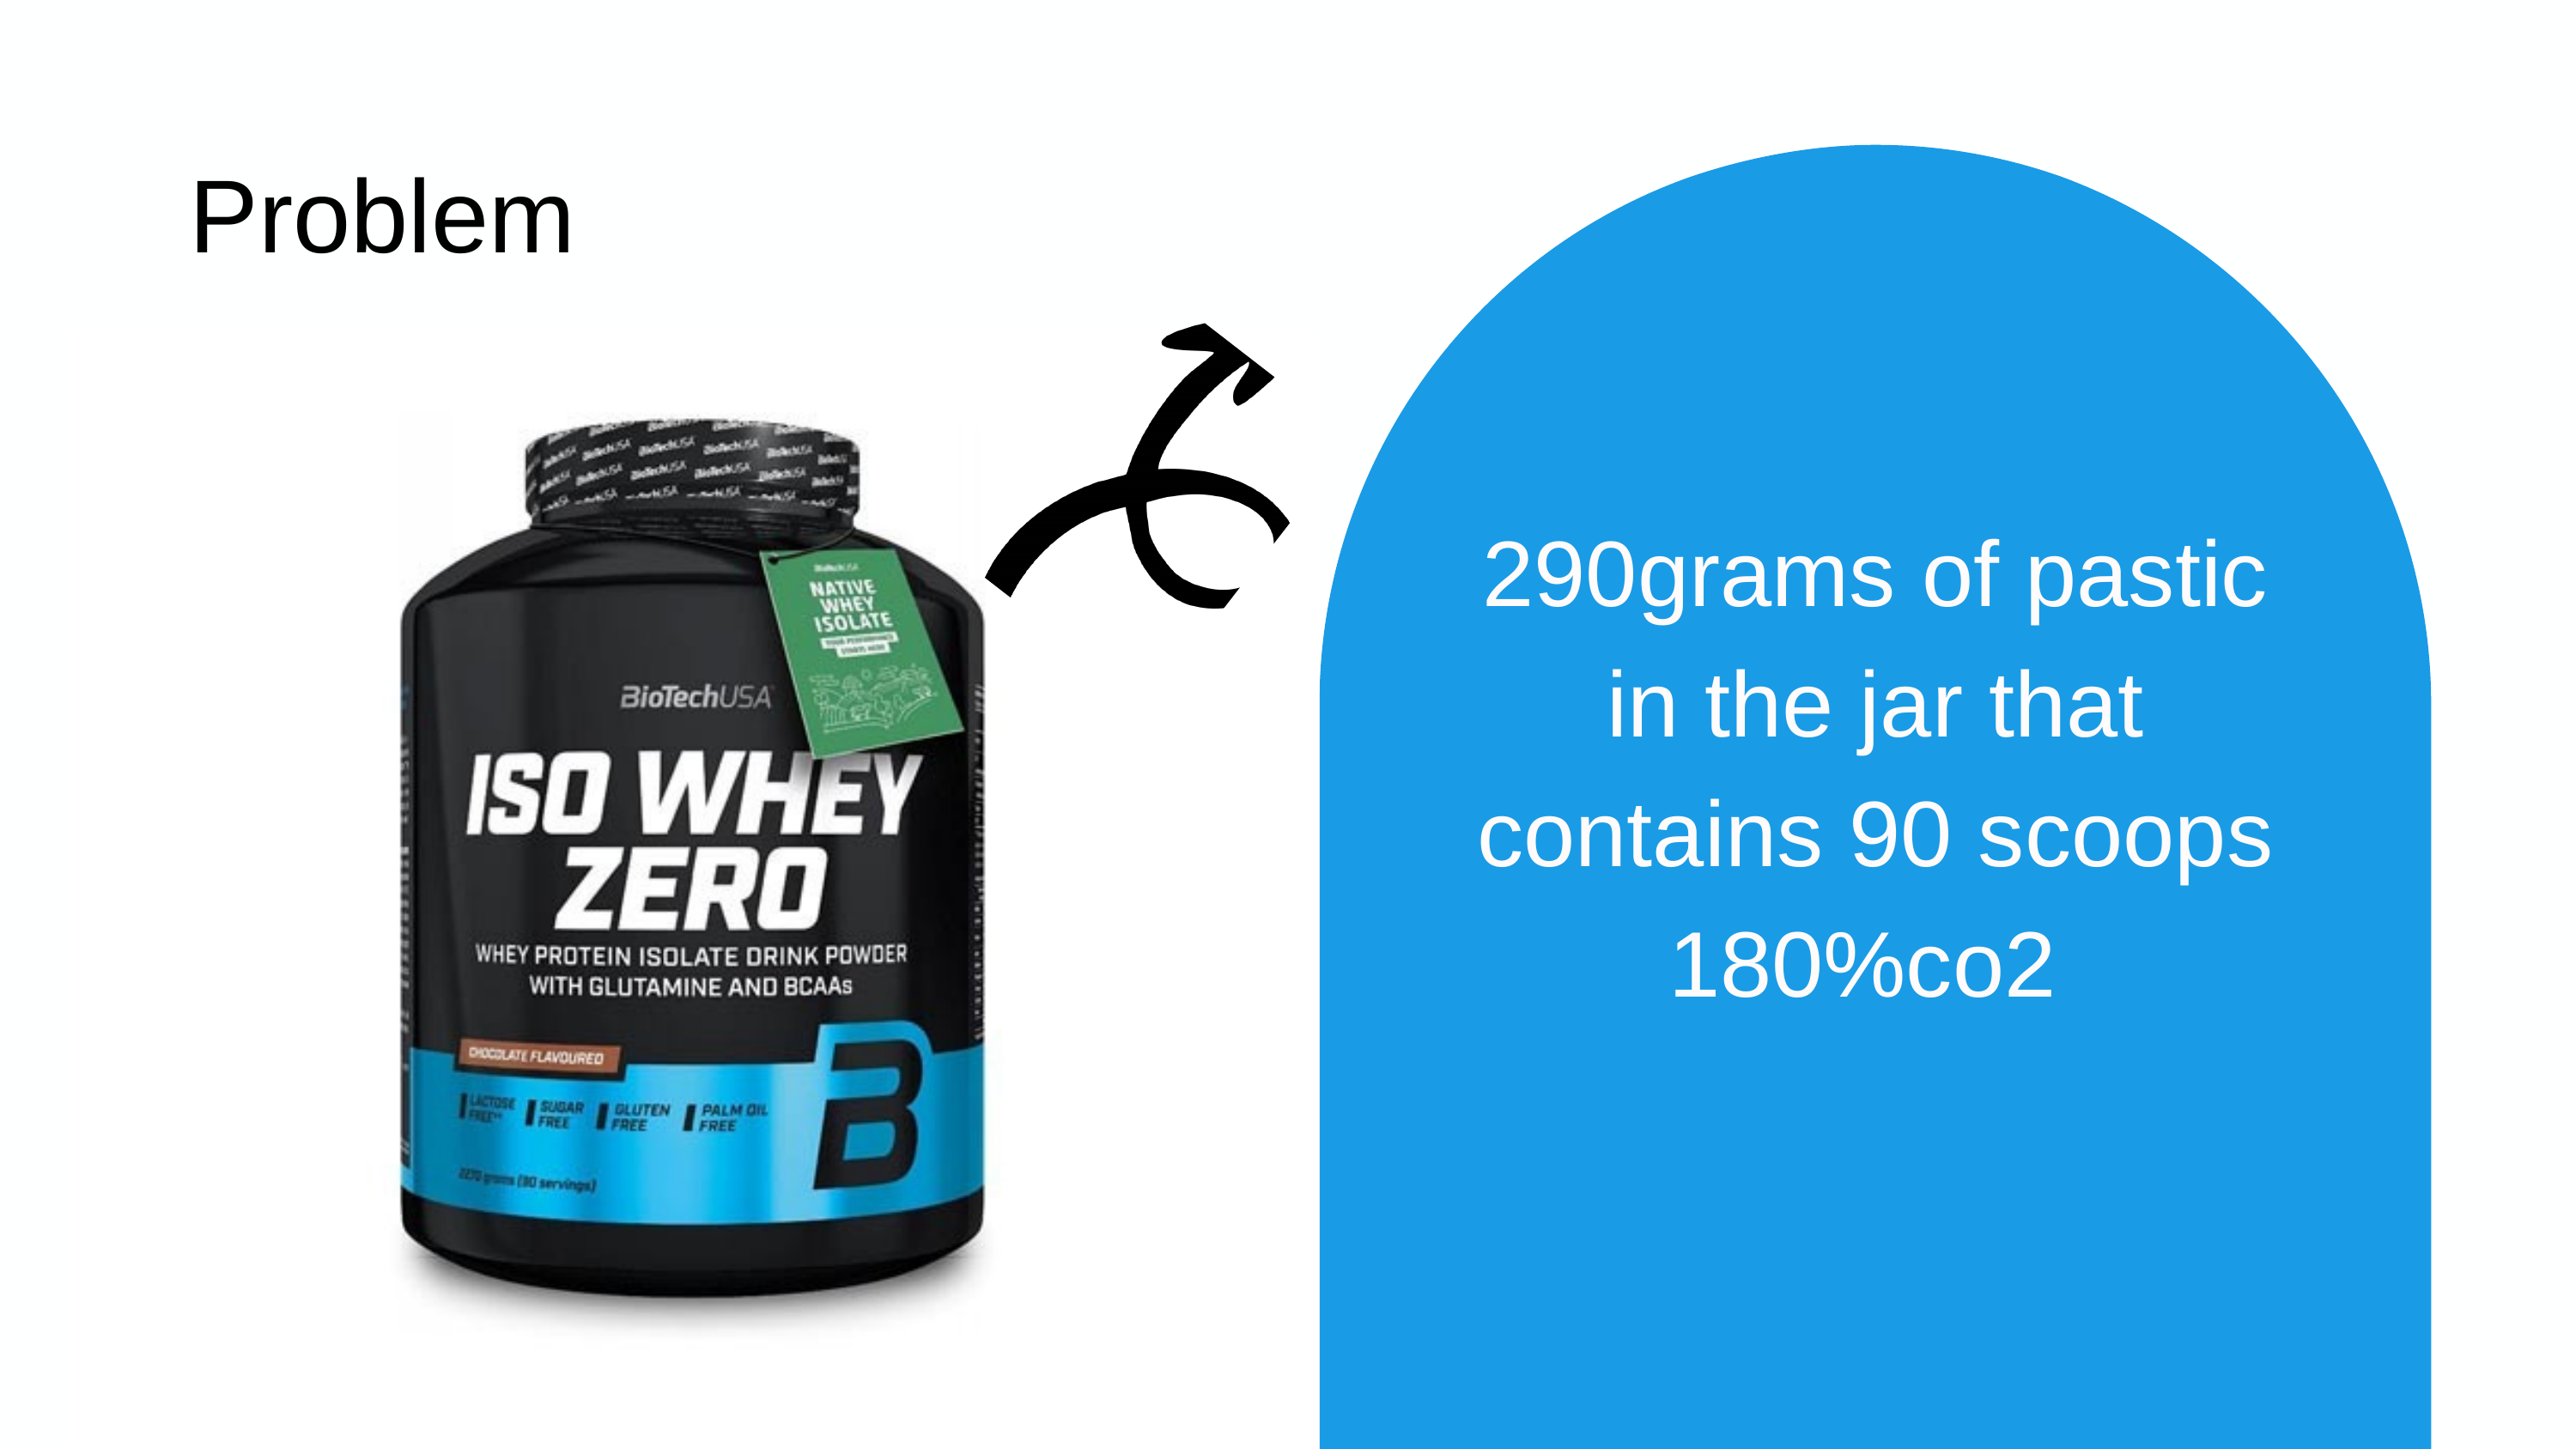

Problem

290grams of pastic in the jar that contains 90 scoops
180%co2